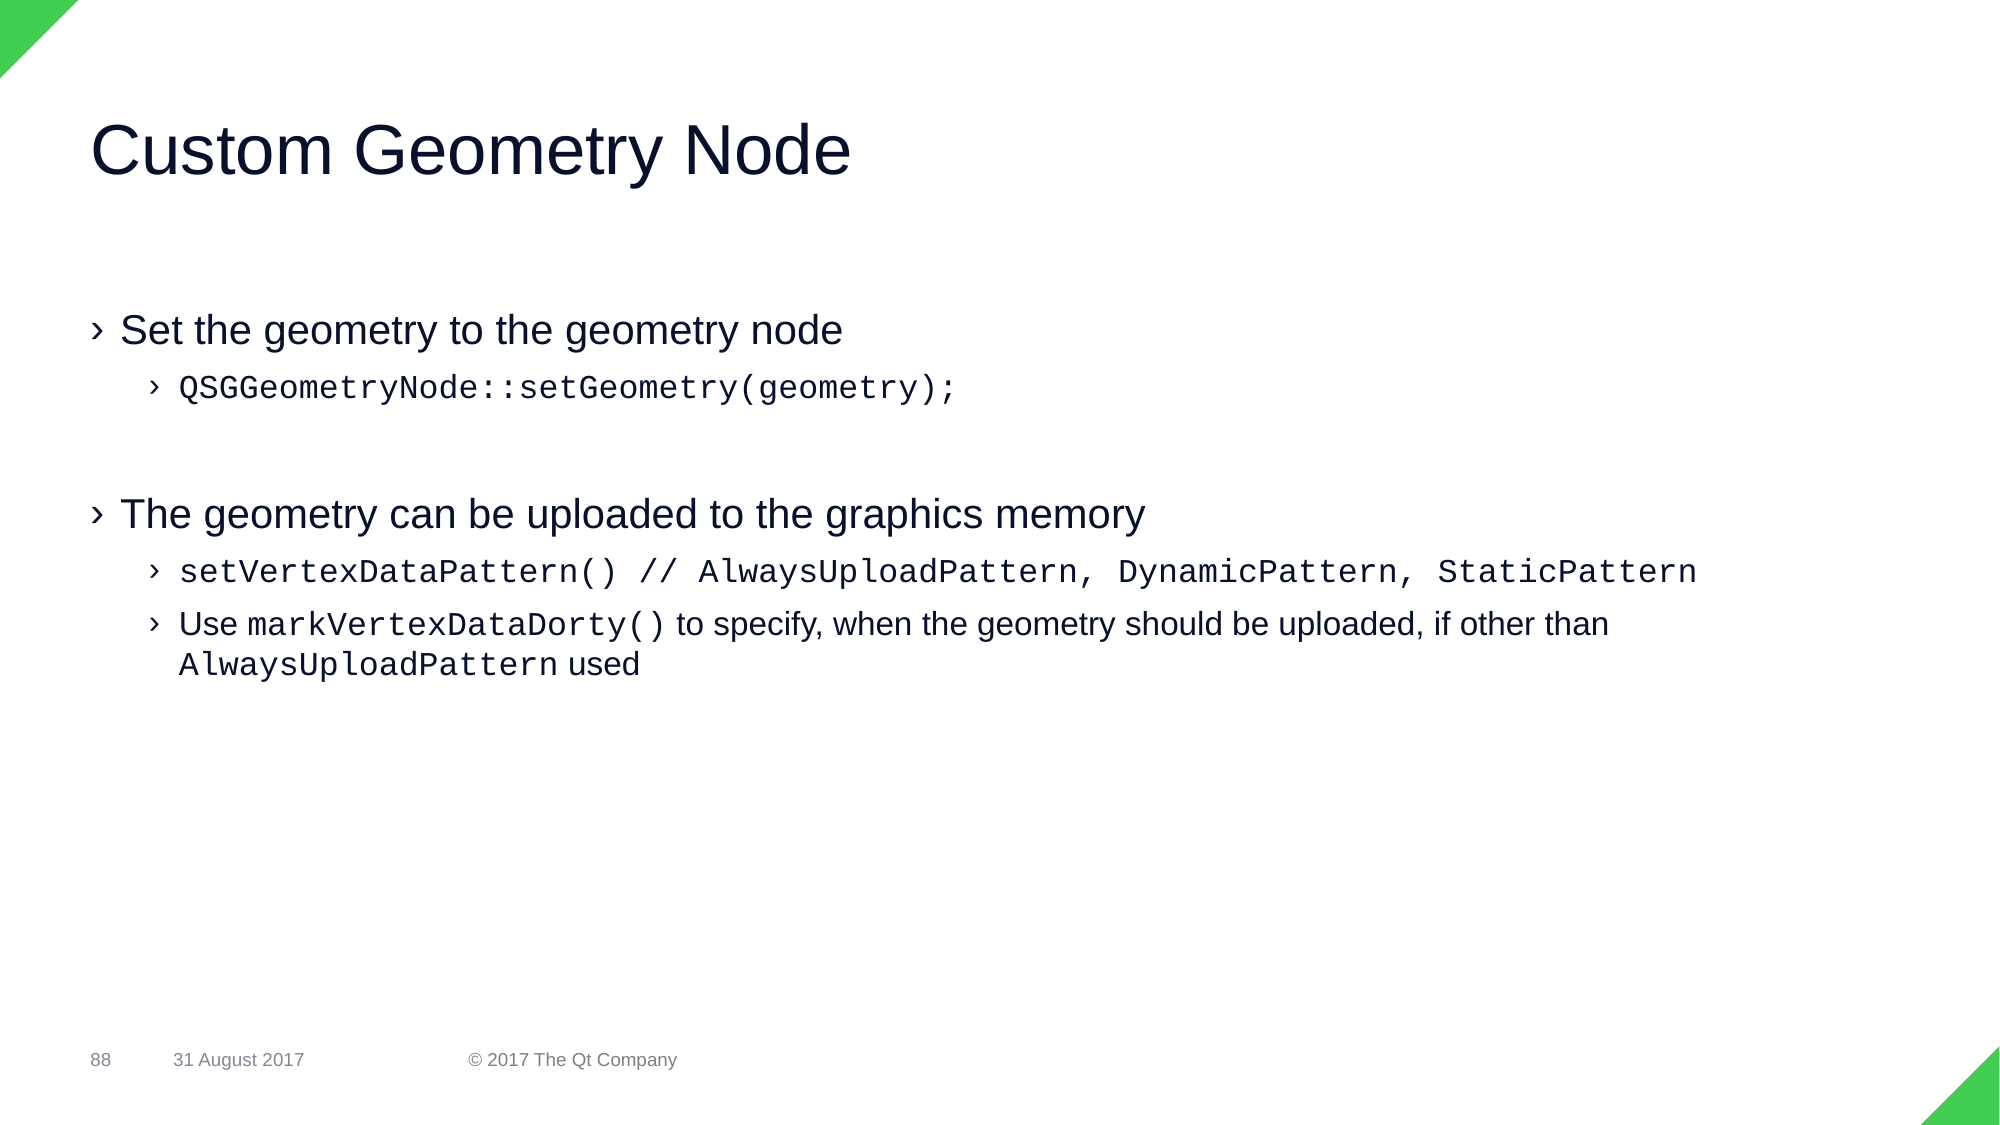

# Custom Geometry Node
Set the geometry to the geometry node
QSGGeometryNode::setGeometry(geometry);

The geometry can be uploaded to the graphics memory
setVertexDataPattern() // AlwaysUploadPattern, DynamicPattern, StaticPattern
Use markVertexDataDorty() to specify, when the geometry should be uploaded, if other than AlwaysUploadPattern used
88
31 August 2017
© 2017 The Qt Company